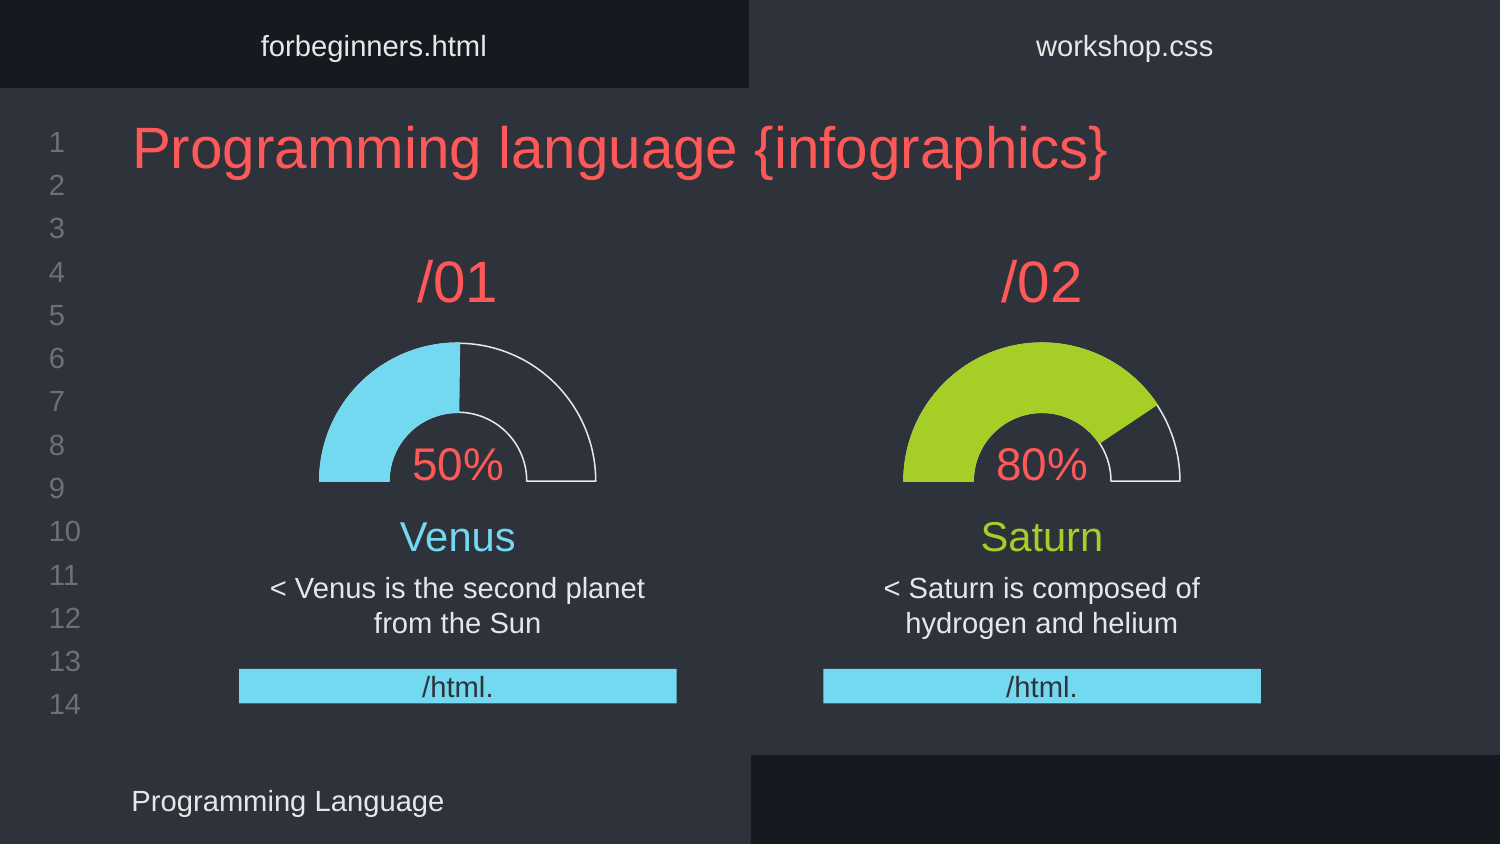

forbeginners.html
workshop.css
# Programming language {infographics}
/01
/02

50%
80%
Venus
Saturn
< Venus is the second planet from the Sun
< Saturn is composed of hydrogen and helium
/html.
/html.
Programming Language